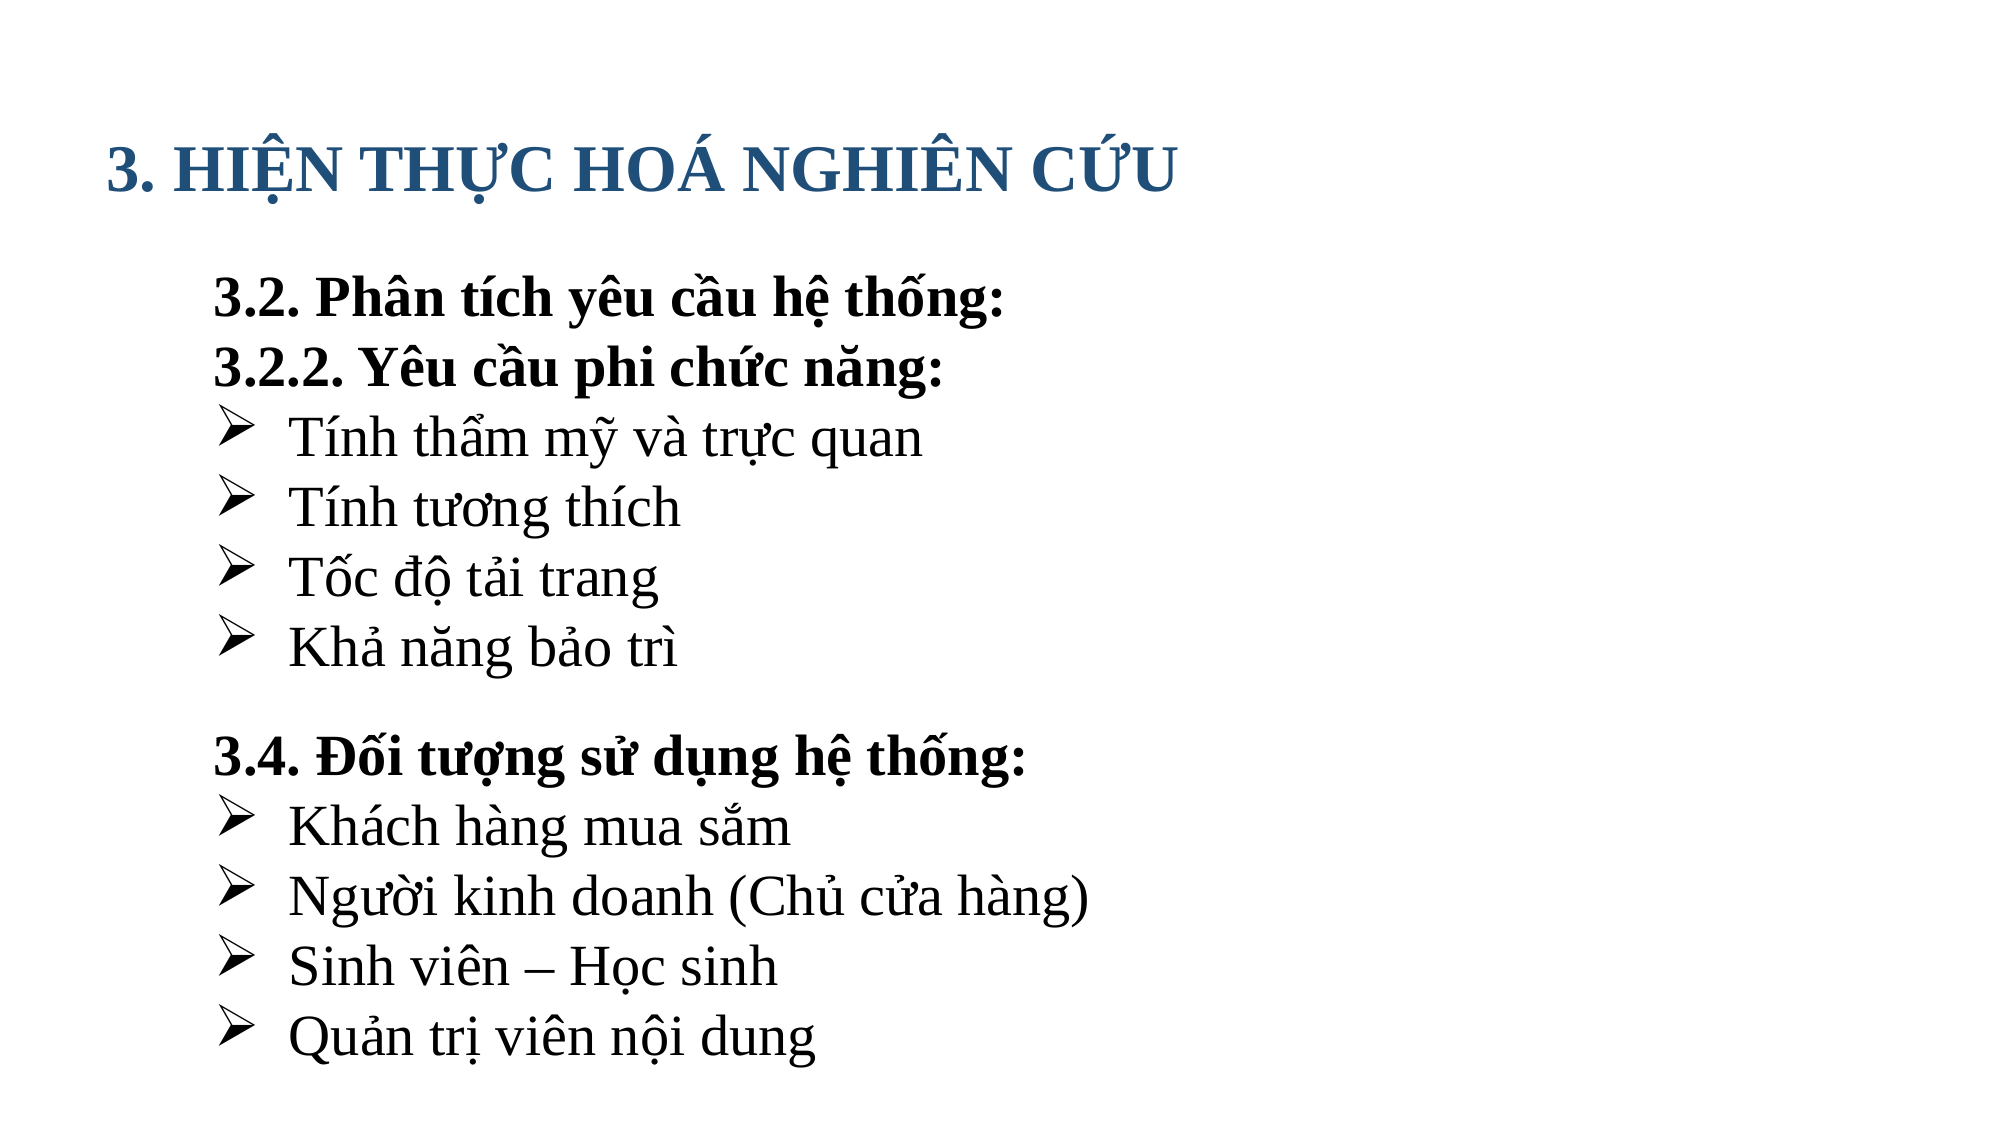

3. HIỆN THỰC HOÁ NGHIÊN CỨU
3.2. Phân tích yêu cầu hệ thống:
3.2.2. Yêu cầu phi chức năng:
Tính thẩm mỹ và trực quan
Tính tương thích
Tốc độ tải trang
Khả năng bảo trì
3.4. Đối tượng sử dụng hệ thống:
Khách hàng mua sắm
Người kinh doanh (Chủ cửa hàng)
Sinh viên – Học sinh
Quản trị viên nội dung